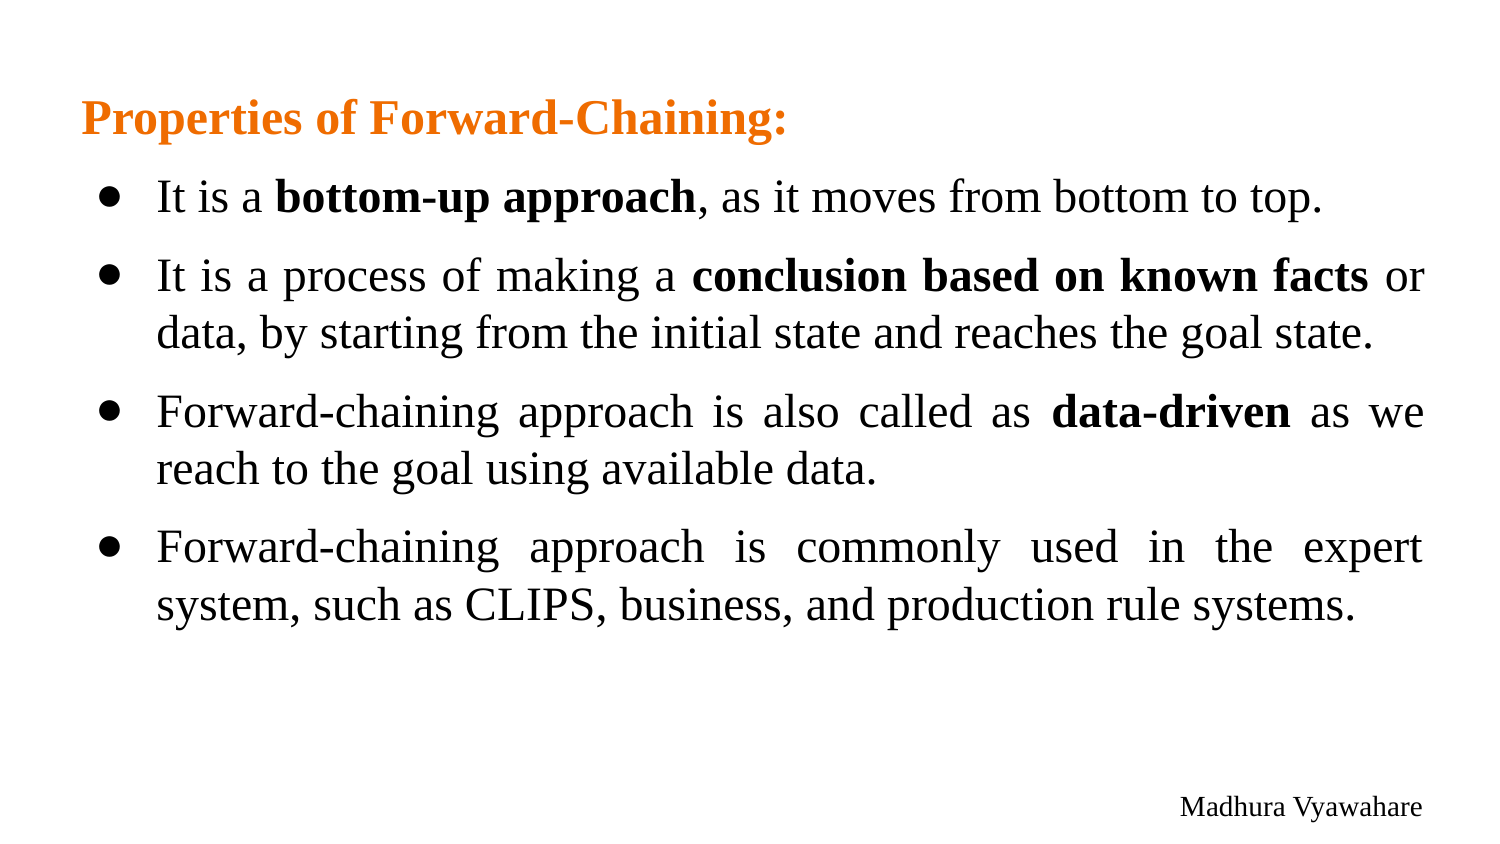

Properties of Forward-Chaining:
It is a bottom-up approach, as it moves from bottom to top.
It is a process of making a conclusion based on known facts or data, by starting from the initial state and reaches the goal state.
Forward-chaining approach is also called as data-driven as we reach to the goal using available data.
Forward-chaining approach is commonly used in the expert system, such as CLIPS, business, and production rule systems.